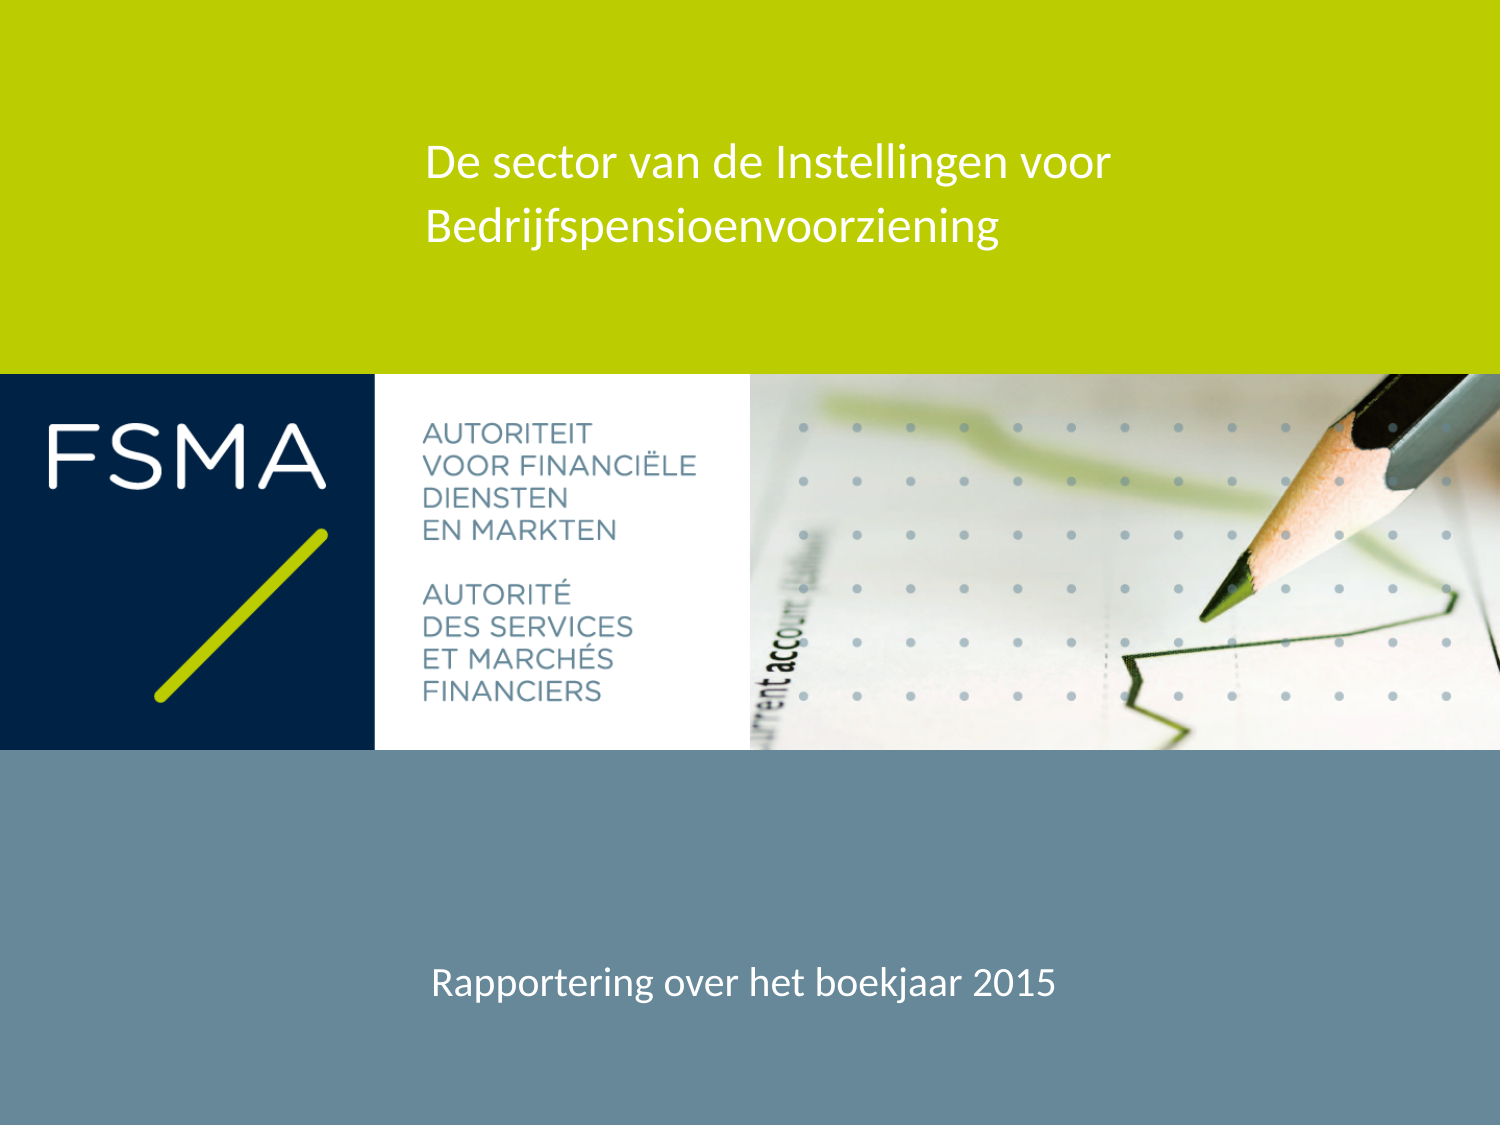

De sector van de Instellingen voor Bedrijfspensioenvoorziening
Rapportering over het boekjaar 2015